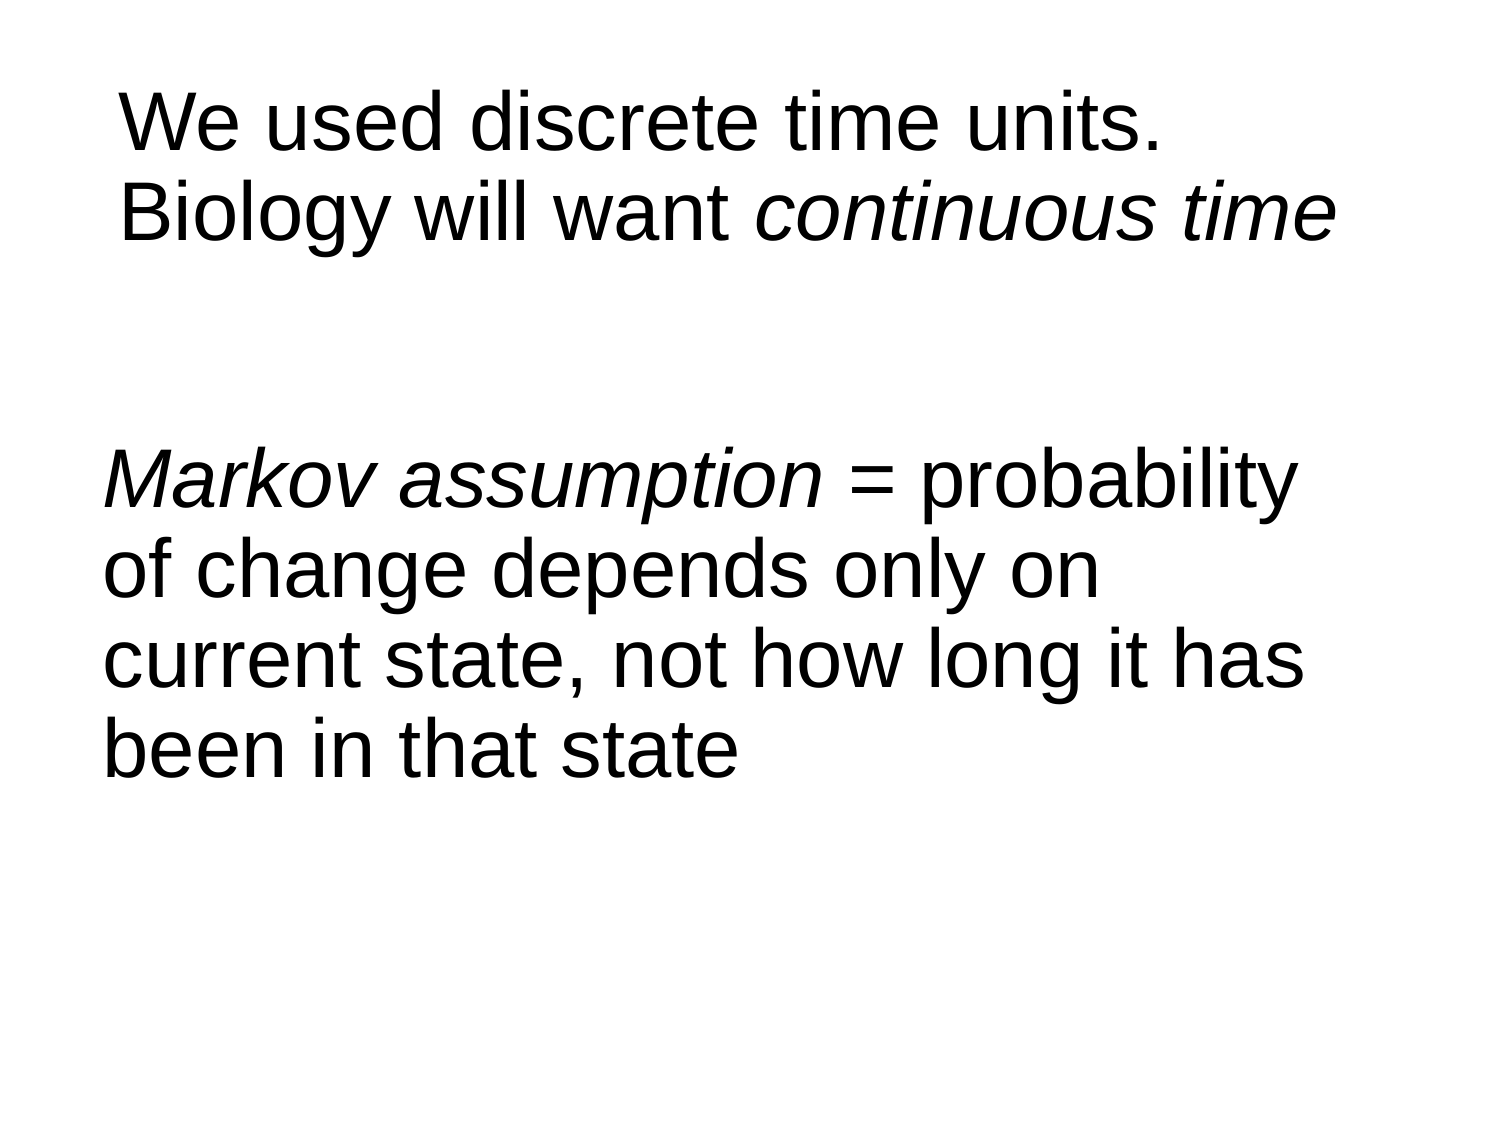

# We used discrete time units. Biology will want continuous time
Markov assumption = probability of change depends only on current state, not how long it has been in that state